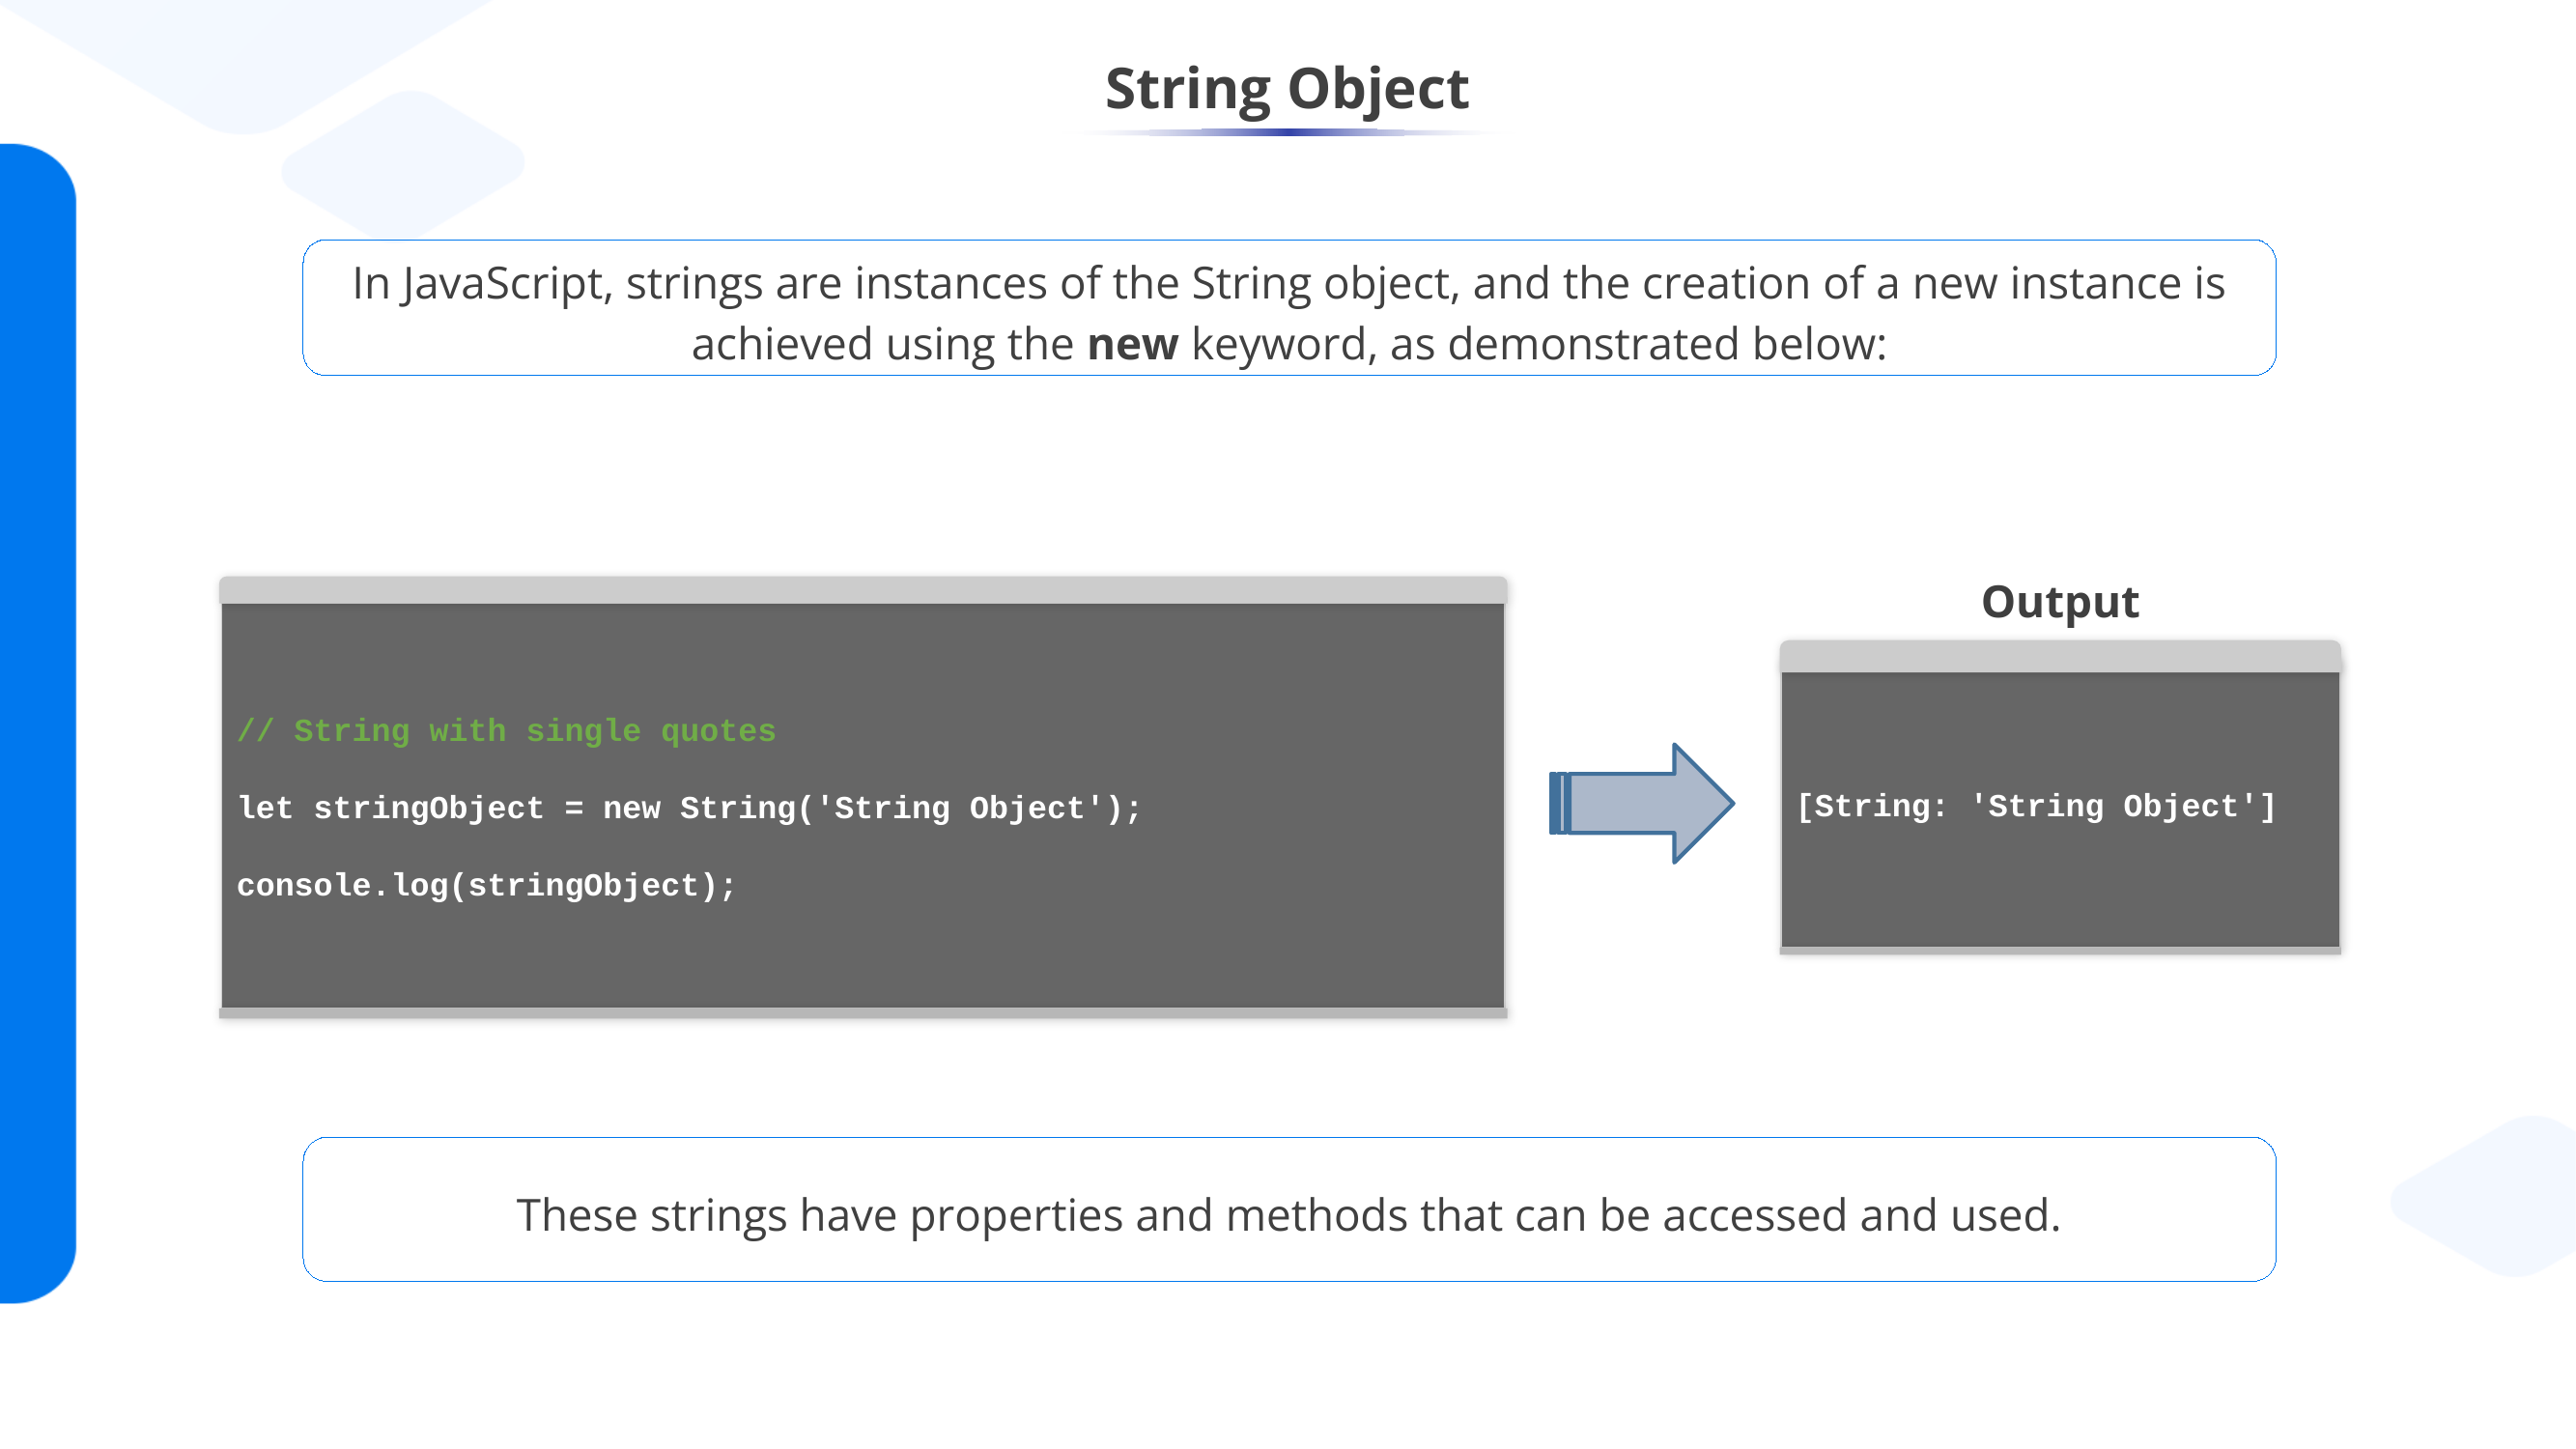

# String Object

In JavaScript, strings are instances of the String object, and the creation of a new instance is achieved using the new keyword, as demonstrated below:
Output

// String with single quotes
let stringObject = new String('String Object');

console.log(stringObject);

[String: 'String Object']

These strings have properties and methods that can be accessed and used.